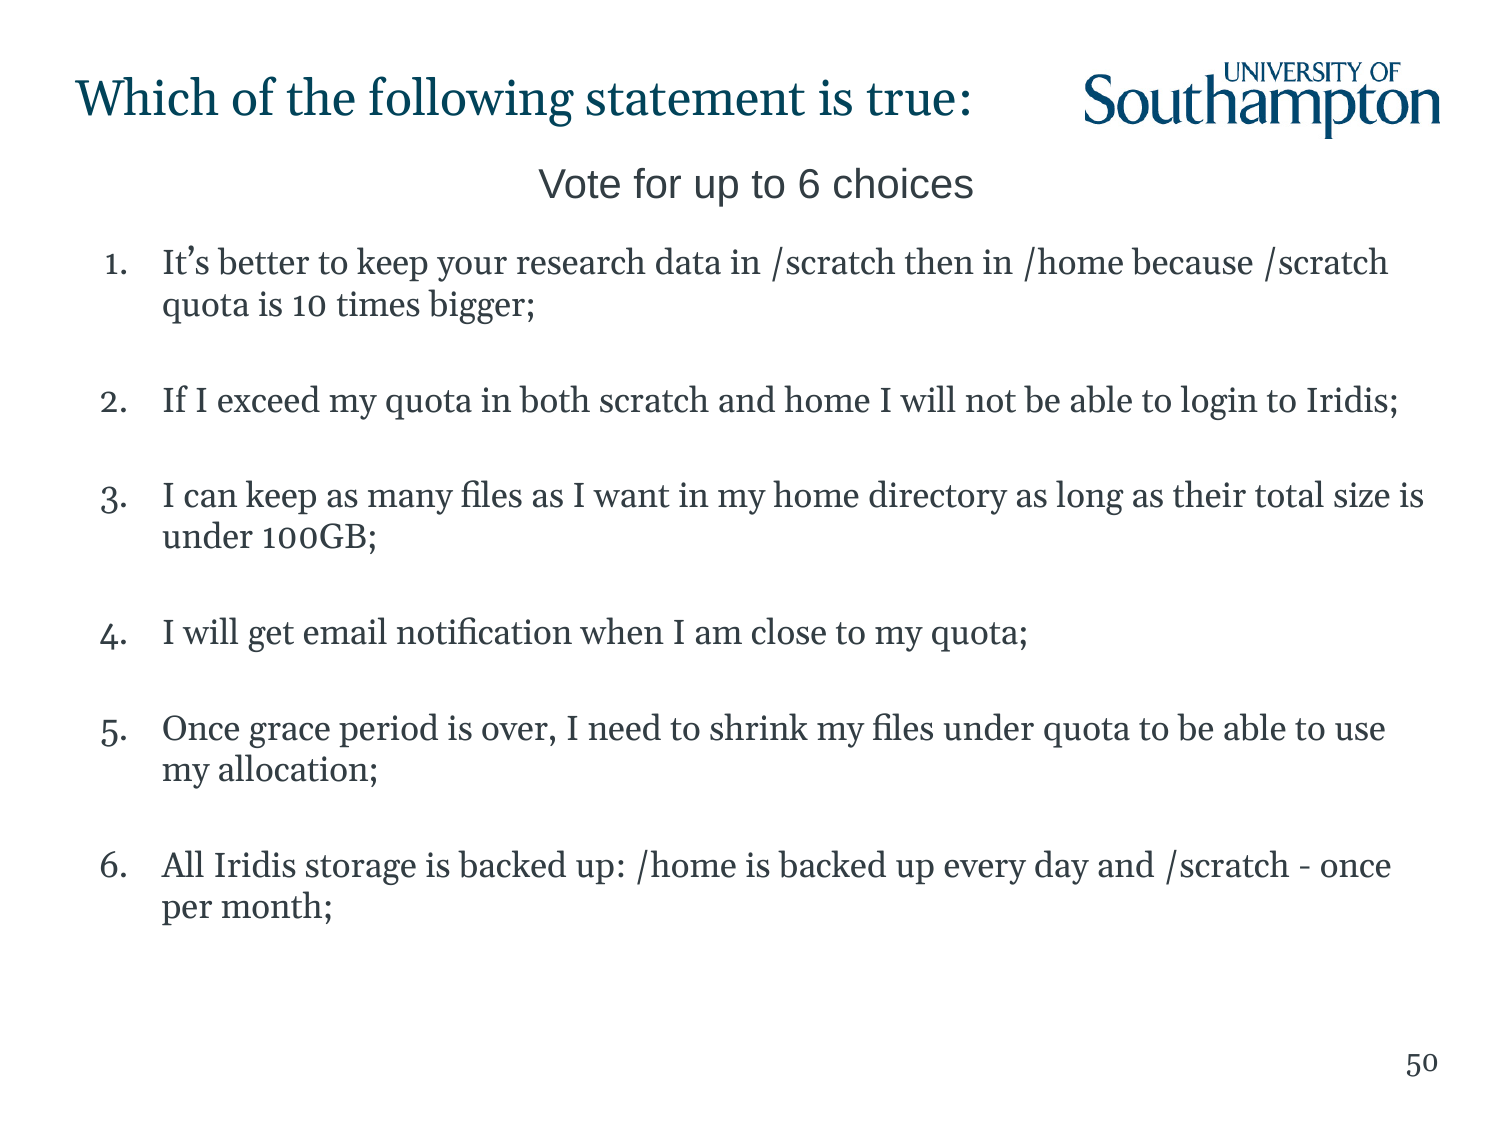

# Which of the following statement is true:
Vote for up to 6 choices

1.
It’s better to keep your research data in /scratch then in /home because /scratch quota is 10 times bigger;

2.
If I exceed my quota in both scratch and home I will not be able to login to Iridis;
3.
I can keep as many files as I want in my home directory as long as their total size is under 100GB;
4.
I will get email notification when I am close to my quota;
5.
Once grace period is over, I need to shrink my files under quota to be able to use my allocation;
6.
All Iridis storage is backed up: /home is backed up every day and /scratch - once per month;

50